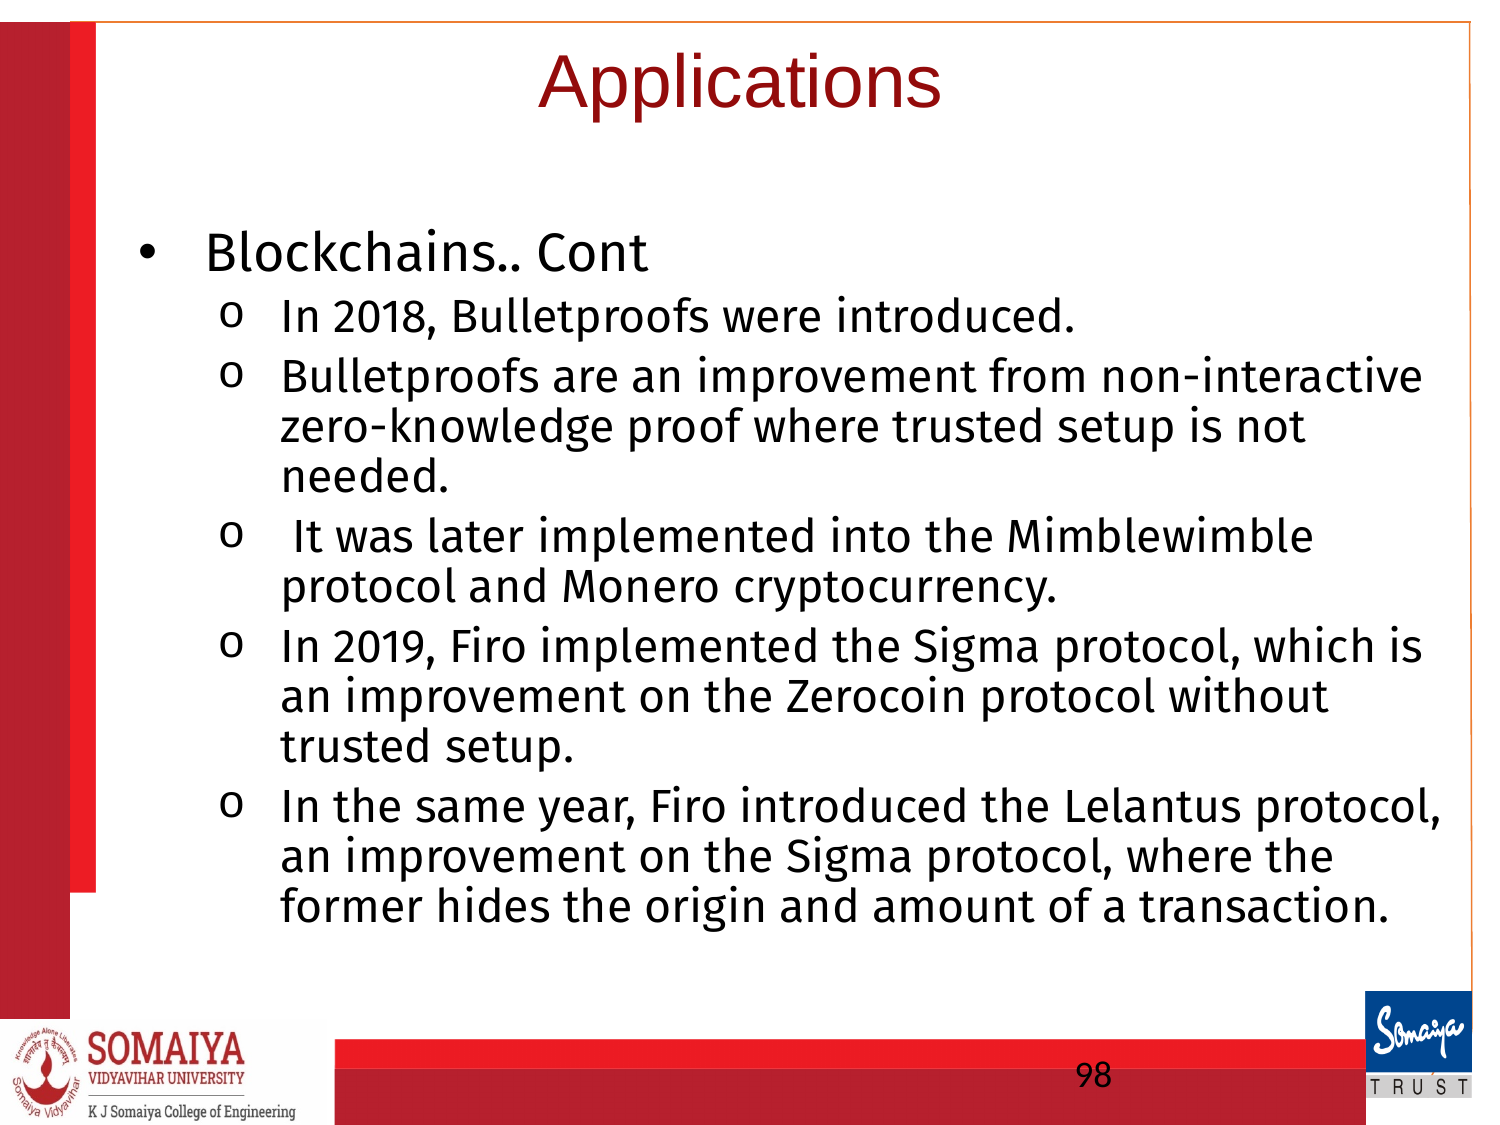

# Applications
Blockchains.. Cont
In 2018, Bulletproofs were introduced.
Bulletproofs are an improvement from non-interactive zero-knowledge proof where trusted setup is not needed.
 It was later implemented into the Mimblewimble protocol and Monero cryptocurrency.
In 2019, Firo implemented the Sigma protocol, which is an improvement on the Zerocoin protocol without trusted setup.
In the same year, Firo introduced the Lelantus protocol, an improvement on the Sigma protocol, where the former hides the origin and amount of a transaction.

98